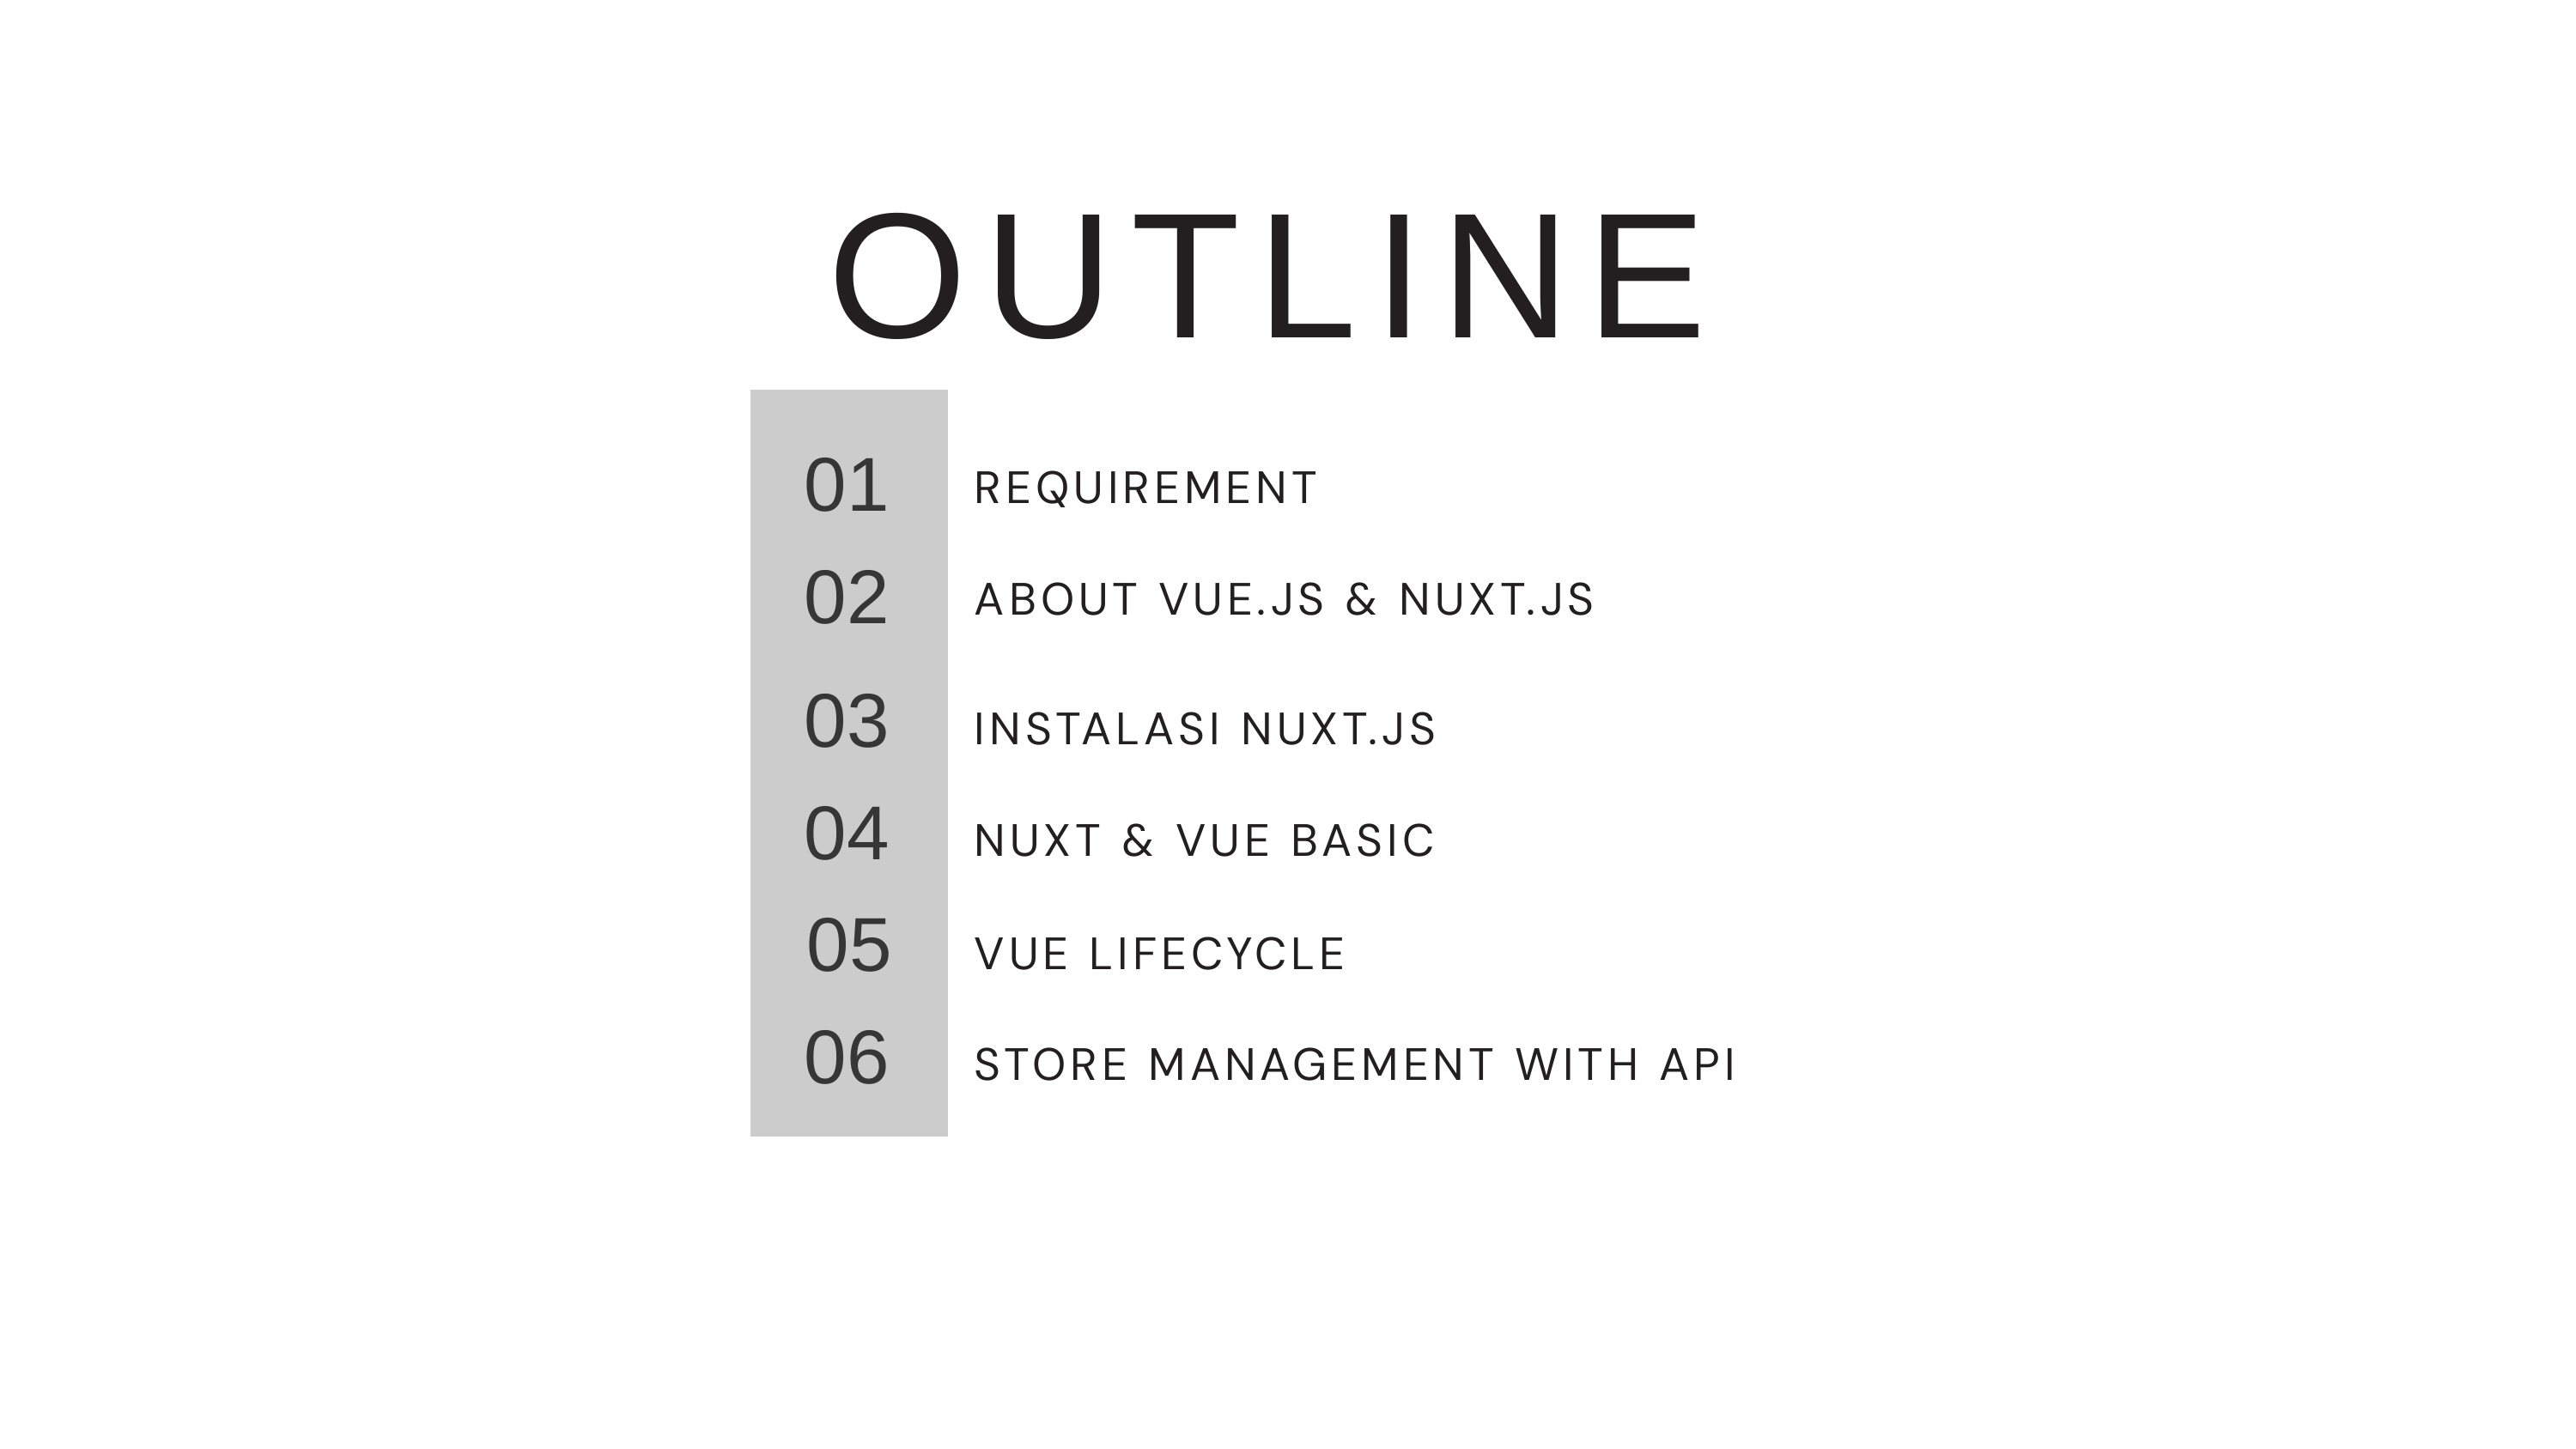

OUTLINE

01
REQUIREMENT
02
ABOUT VUE.JS & NUXT.JS
03
INSTALASI NUXT.JS
04
NUXT & VUE BASIC
05
VUE LIFECYCLE
06
STORE MANAGEMENT WITH API